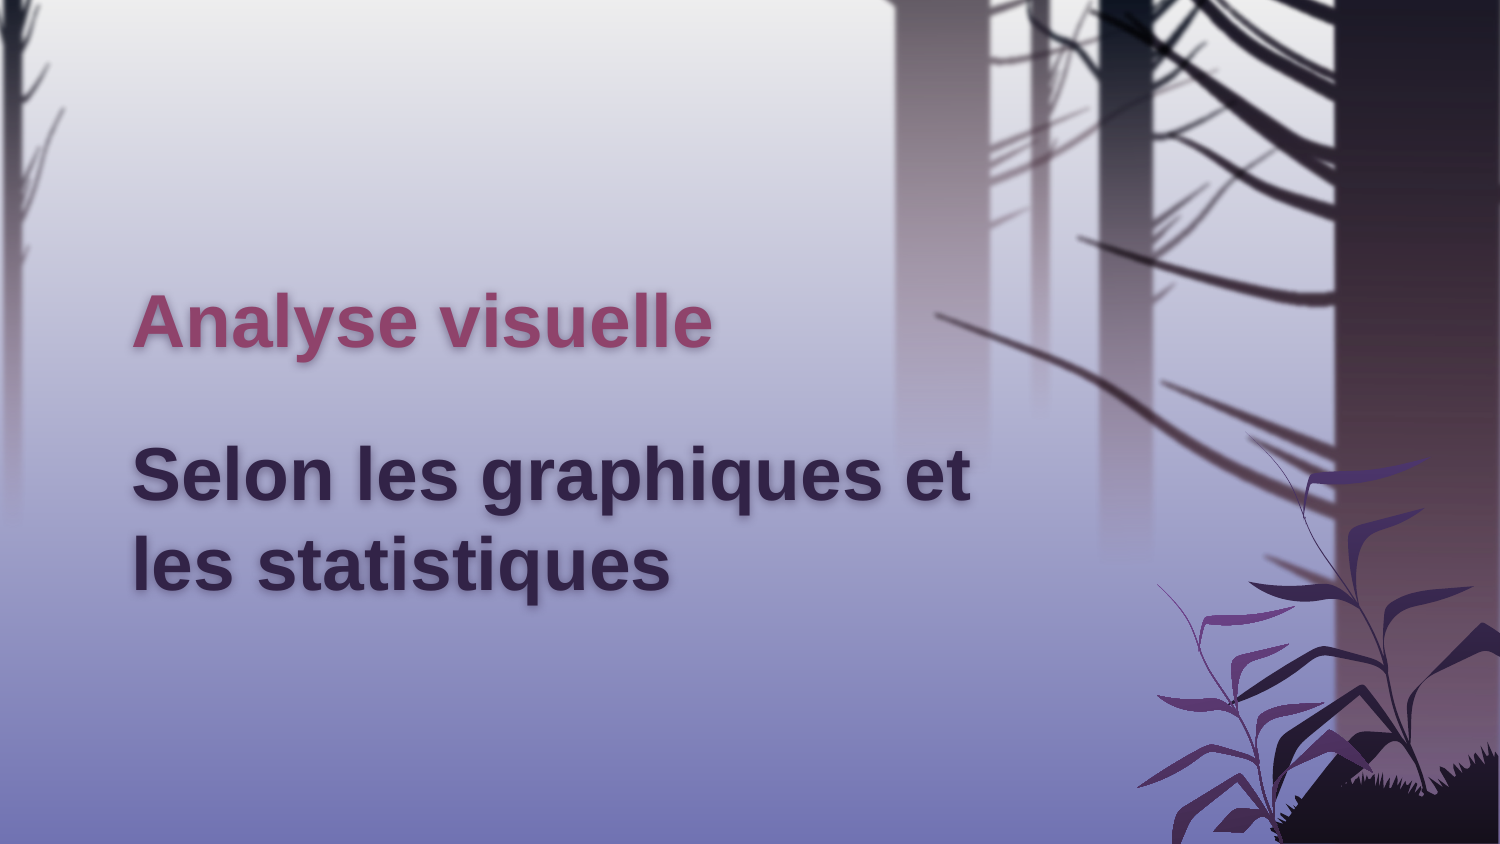

Analyse visuelle
# Selon les graphiques et les statistiques